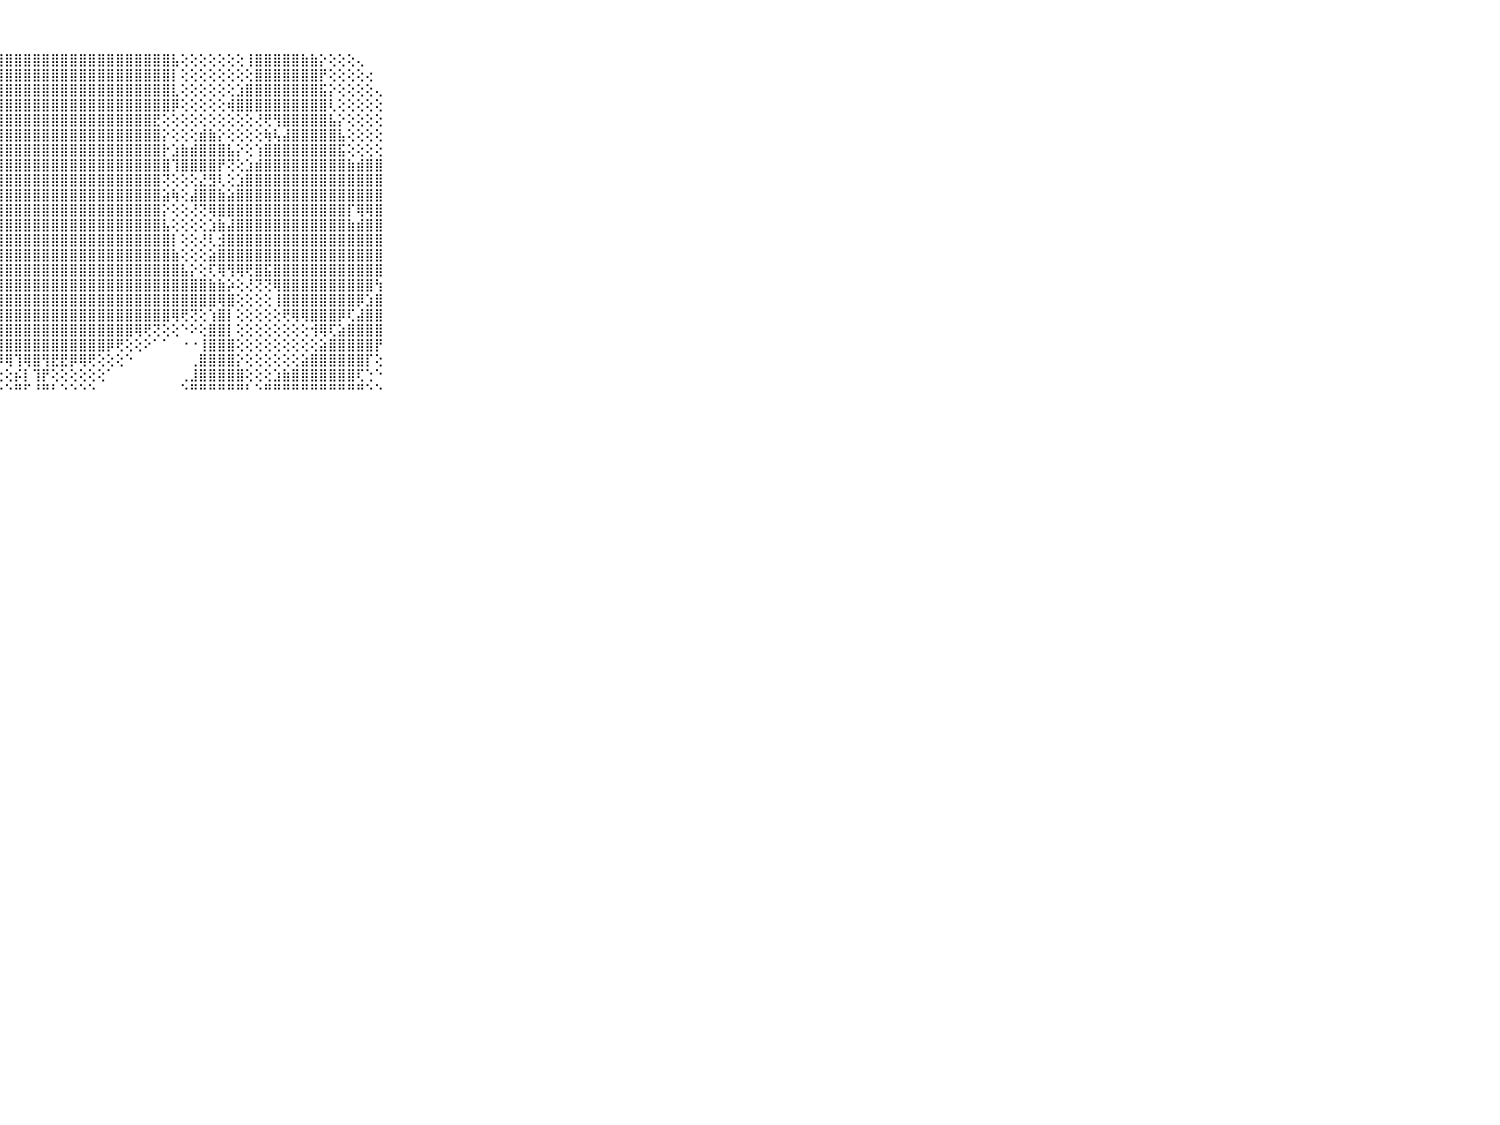

⠀⠀⠀⠀⠀⠀⠀⠀⠀⠀⠀⣿⣿⣿⣿⣿⣿⣿⣿⣿⣿⣿⣿⣿⣿⣿⣿⣿⣿⣿⣿⣿⣿⣿⣿⣿⣿⣿⣿⣿⣿⣿⣿⣿⣿⣿⣧⢕⢕⢕⢕⢕⢕⢕⢸⣿⣿⣿⣿⣿⣷⣷⡕⢕⢕⢕⢄⠀⠀⠀⠀⠀⠀⠀⠀⠀⠀⠀⠀⠀⠀
⠀⠀⠀⠀⠀⠀⠀⠀⠀⠀⠀⣿⣿⣿⣿⣿⣿⣿⣿⣿⣿⣿⣿⣿⣿⣿⣿⣿⣿⣿⣿⣿⣿⣿⣿⣿⣿⣿⣿⣿⣿⣿⣿⣿⣿⣿⡇⢕⢕⢕⢕⢕⢕⢕⢕⣿⣿⣿⣿⣿⣿⣿⡟⢕⢕⢕⢕⢔⠀⠀⠀⠀⠀⠀⠀⠀⠀⠀⠀⠀⠀
⠀⠀⠀⠀⠀⠀⠀⠀⠀⠀⠀⣿⣿⣿⣿⣿⣿⣿⣿⣿⣿⣿⣿⣿⣿⣿⣿⣿⣿⣿⣿⣿⣿⣿⣿⣿⣿⣿⣿⣿⣿⣿⣿⣿⣿⣿⣇⢕⢕⢕⢕⢕⢕⣱⣿⣿⣿⣿⣿⣿⣿⣿⣯⡕⢕⢕⢕⢕⢄⠀⠀⠀⠀⠀⠀⠀⠀⠀⠀⠀⠀
⠀⠀⠀⠀⠀⠀⠀⠀⠀⠀⠀⣿⣿⣿⣿⣿⣿⣿⣿⣿⣿⣿⣿⣿⣿⣿⣿⣿⣿⣿⣿⣿⣿⣿⣿⣿⣿⣿⣿⣿⣿⣿⣿⣿⣿⣿⡿⢕⢕⢕⢕⢕⢾⣿⣿⣿⣿⣿⣿⣿⣿⣿⣿⢇⢕⢕⢕⢕⢕⠀⠀⠀⠀⠀⠀⠀⠀⠀⠀⠀⠀
⠀⠀⠀⠀⠀⠀⠀⠀⠀⠀⠀⣿⣿⣿⣿⣿⣿⣿⣿⣿⣿⣿⣿⣿⣿⣿⣿⣿⣿⣿⣿⣿⣿⣿⣿⣿⣿⣿⣿⣿⣿⣿⣿⣿⣟⢕⢕⢕⢕⢕⢕⢕⢕⢕⢕⢜⢟⢻⣿⣿⣿⣿⣿⣧⡕⢕⢕⢕⢕⠀⠀⠀⠀⠀⠀⠀⠀⠀⠀⠀⠀
⠀⠀⠀⠀⠀⠀⠀⠀⠀⠀⠀⣿⣿⣿⣿⣿⣿⣿⣿⣿⣿⣿⣿⣿⣿⣿⣿⣿⣿⣿⣿⣿⣿⣿⣿⣿⣿⣿⣿⣿⣿⣿⣿⣿⣿⡕⢕⢕⢕⣾⣷⡕⢕⢕⢕⢕⢷⢧⣼⣿⣿⣿⣿⣿⣧⢕⢕⢕⢕⠀⠀⠀⠀⠀⠀⠀⠀⠀⠀⠀⠀
⠀⠀⠀⠀⠀⠀⠀⠀⠀⠀⠀⣿⣿⣿⣿⣿⣿⣿⣿⣿⣿⣿⣿⣿⣿⣿⣿⣿⣿⣿⣿⣿⣿⣿⣿⣿⣿⣿⣿⣿⣿⣿⣿⣿⣿⡗⣱⣷⣾⣿⣿⣿⣧⡕⢕⢱⣿⣿⣿⣿⣿⣿⣿⣿⣯⢕⢕⢕⢕⠀⠀⠀⠀⠀⠀⠀⠀⠀⠀⠀⠀
⠀⠀⠀⠀⠀⠀⠀⠀⠀⠀⠀⣿⣿⣿⣿⣿⣿⣿⣿⣿⣿⣿⣿⣿⣿⣿⣿⣿⣿⣿⣿⣿⣿⣿⣿⣿⣿⣿⣿⣿⣿⣿⣿⣿⣿⣿⢹⣿⣿⣿⣿⡟⢝⢕⣱⣾⣿⣿⣿⣿⣿⣿⣿⣿⣿⣷⣾⣿⣿⠀⠀⠀⠀⠀⠀⠀⠀⠀⠀⠀⠀
⠀⠀⠀⠀⠀⠀⠀⠀⠀⠀⠀⣿⣿⣿⣿⣿⣿⣿⣿⣿⣿⣿⣿⣿⣿⣿⣿⣿⣿⣿⣿⣿⣿⣿⣿⣿⣿⣿⣿⣿⣿⣿⣿⣿⣿⢝⢕⢕⢕⣜⣻⢇⢕⣱⣿⣿⣿⣿⣿⣿⣿⣿⣿⣿⣿⣿⣿⣿⣿⠀⠀⠀⠀⠀⠀⠀⠀⠀⠀⠀⠀
⠀⠀⠀⠀⠀⠀⠀⠀⠀⠀⠀⣿⣿⣿⣿⣿⣿⣿⣿⣿⣿⣿⣿⣿⣿⣿⣿⣿⣿⣿⣿⣿⣿⣿⣿⣿⣿⣿⣿⣿⣿⣿⣿⣿⣿⣵⢷⢕⣼⣿⣿⣷⣵⣿⣿⣿⣿⣿⣿⣿⣿⣿⣿⣿⣿⣿⣿⣿⣿⠀⠀⠀⠀⠀⠀⠀⠀⠀⠀⠀⠀
⠀⠀⠀⠀⠀⠀⠀⠀⠀⠀⠀⣿⣿⣿⣿⣿⣿⣿⣿⣿⣿⣿⣿⣿⣿⣿⣿⣿⣿⣿⣿⣿⣿⣿⣿⣿⣿⣿⣿⣿⣿⣿⣿⣿⣿⡕⢕⢕⢜⢝⢿⣿⣿⣿⣿⣿⣿⣿⣿⣿⣿⣿⣿⣿⣿⡏⢿⢿⣿⠀⠀⠀⠀⠀⠀⠀⠀⠀⠀⠀⠀
⠀⠀⠀⠀⠀⠀⠀⠀⠀⠀⠀⣿⣿⣿⣿⣿⣿⣿⣿⣿⣿⣿⣿⣿⣿⣿⣿⣿⣿⣿⣿⣿⣿⣿⣿⣿⣿⣿⣿⣿⣿⣿⣿⣿⣿⣧⢕⢕⢕⢕⣱⣷⣼⣿⣿⣿⣿⣿⣿⣿⣿⣿⣿⣿⣿⣷⣾⣿⣿⠀⠀⠀⠀⠀⠀⠀⠀⠀⠀⠀⠀
⠀⠀⠀⠀⠀⠀⠀⠀⠀⠀⠀⣿⣿⣿⣿⣿⣿⣿⣿⣿⣿⣿⣿⣿⣿⣿⣿⣿⣿⣿⣿⣿⣿⣿⣿⣿⣿⣿⣿⣿⣿⣿⣿⣿⣿⣿⡇⢕⢕⢜⢇⣺⣿⣿⣿⣿⣿⣿⣿⣿⣿⣿⣿⣿⣿⣿⣿⣿⣿⠀⠀⠀⠀⠀⠀⠀⠀⠀⠀⠀⠀
⠀⠀⠀⠀⠀⠀⠀⠀⠀⠀⠀⣿⣿⣿⣿⣿⣿⣿⣿⣿⣿⣿⣿⣿⣿⣿⣿⣿⣿⣿⣿⣿⣿⣿⣿⣿⣿⣿⣿⣿⣿⣿⣿⣿⣿⣿⣷⢕⢕⢕⣵⣿⣿⣿⣿⣿⣿⣿⣿⣿⣿⣿⣿⣿⣿⣿⣿⣿⣿⠀⠀⠀⠀⠀⠀⠀⠀⠀⠀⠀⠀
⠀⠀⠀⠀⠀⠀⠀⠀⠀⠀⠀⣿⣿⣿⣿⣿⣿⣿⣿⣿⣿⣿⣿⣿⣿⣿⣿⣿⣿⣿⣿⣿⣿⣿⣿⣿⣿⣿⣿⣿⣿⣿⣿⣿⣿⣿⣿⣧⡕⢕⢏⢿⢻⢿⢟⣿⣯⣿⣿⣿⣿⣿⣿⣿⣿⣿⣿⣿⣿⠀⠀⠀⠀⠀⠀⠀⠀⠀⠀⠀⠀
⠀⠀⠀⠀⠀⠀⠀⠀⠀⠀⠀⣿⣿⣿⣿⣿⣿⣿⣿⣿⣿⣿⣿⣿⣿⣿⣿⣿⣿⣿⣿⣿⣿⣿⣿⣿⣿⣿⣿⣿⣿⣿⣿⣿⣿⣿⣿⣿⣿⣿⣷⣷⡵⢕⢜⢝⢝⢿⣿⣿⣿⣿⣿⣿⣿⣿⣿⣿⢳⠀⠀⠀⠀⠀⠀⠀⠀⠀⠀⠀⠀
⠀⠀⠀⠀⠀⠀⠀⠀⠀⠀⠀⣿⣿⣿⣿⣿⣿⣿⣿⣿⣿⣿⣿⣿⣿⣿⣿⣿⣿⣿⣿⣿⣿⣿⣿⣿⣿⣿⣿⣿⣿⣿⣿⣿⣿⣿⣿⣿⣿⣿⣿⢿⣿⢕⢕⢕⢕⢸⣿⣿⣿⣿⣿⣿⣿⣿⡿⣱⣿⠀⠀⠀⠀⠀⠀⠀⠀⠀⠀⠀⠀
⠀⠀⠀⠀⠀⠀⠀⠀⠀⠀⠀⣿⣿⣿⣿⣿⣿⣿⣿⣿⣿⣿⣿⣿⣿⣿⣿⣿⣿⣿⣿⣿⣿⣿⣿⣿⣿⣿⣿⣿⣿⣿⣿⣿⣿⣿⢿⢟⢝⢕⢱⣿⡇⢕⢕⢕⢕⢕⢟⢿⢿⣿⣿⣿⡿⢏⣼⣿⣿⠀⠀⠀⠀⠀⠀⠀⠀⠀⠀⠀⠀
⠀⠀⠀⠀⠀⠀⠀⠀⠀⠀⠀⣿⣿⣿⣿⣿⣿⣿⣿⣿⣿⣿⣿⣿⣿⣿⣿⣿⣿⣿⣿⣿⣿⣿⣿⣿⣿⣿⣿⣿⣿⣿⢿⢟⢝⢕⢕⠑⠕⢕⣿⣿⡇⢕⢕⢕⢕⢕⢕⢕⢕⢺⢿⢏⣵⣿⣿⣿⣿⠀⠀⠀⠀⠀⠀⠀⠀⠀⠀⠀⠀
⠀⠀⠀⠀⠀⠀⠀⠀⠀⠀⠀⣿⣿⣿⣿⣿⣿⣿⣿⣿⣿⣿⣿⣿⣿⣿⣿⣿⣿⣿⣿⣿⣿⣿⣿⣿⣿⣿⣿⡿⢟⢕⢕⠕⠁⠁⠀⠐⠐⢸⣿⣿⣿⢕⢕⢕⢕⢕⢕⢕⢕⢕⣵⣿⣿⣿⣿⣿⡟⠀⠀⠀⠀⠀⠀⠀⠀⠀⠀⠀⠀
⠀⠀⠀⠀⠀⠀⠀⠀⠀⠀⠀⣿⣿⣿⣿⣿⣿⣿⣿⣿⣿⣿⣿⣿⣿⣿⣿⡿⢿⢹⢿⣿⢻⣟⣟⡿⢿⢟⢕⢕⢕⠑⠀⠀⠀⠀⠀⠀⢀⣿⣿⣿⣿⡕⢕⢕⢕⢕⢕⢕⣵⣿⣿⣿⣿⣿⣿⡏⢕⠀⠀⠀⠀⠀⠀⠀⠀⠀⠀⠀⠀
⠀⠀⠀⠀⠀⠀⠀⠀⠀⠀⠀⣿⣿⣿⣿⣿⣿⣿⣿⣿⣿⣿⣿⣿⣿⣿⢕⢕⢕⡮⡇⢹⡟⢕⢕⢕⢕⢕⢕⠁⠀⠀⠀⠀⠀⠀⠀⢀⣸⣿⣿⣿⣿⣿⢕⢕⢕⣱⣷⣿⣿⣿⣿⣿⣿⣿⢏⢑⠑⠀⠀⠀⠀⠀⠀⠀⠀⠀⠀⠀⠀
⠀⠀⠀⠀⠀⠀⠀⠀⠀⠀⠀⠛⠛⠛⠛⠛⠛⠛⠛⠛⠛⠛⠛⠛⠛⠛⠑⠑⠑⠛⠋⠘⠛⠃⠑⠑⠑⠑⠀⠀⠀⠀⠀⠀⠀⠀⠀⠑⠛⠛⠛⠛⠛⠛⠃⠑⠛⠛⠛⠛⠛⠛⠛⠛⠛⠛⠛⠑⠑⠀⠀⠀⠀⠀⠀⠀⠀⠀⠀⠀⠀